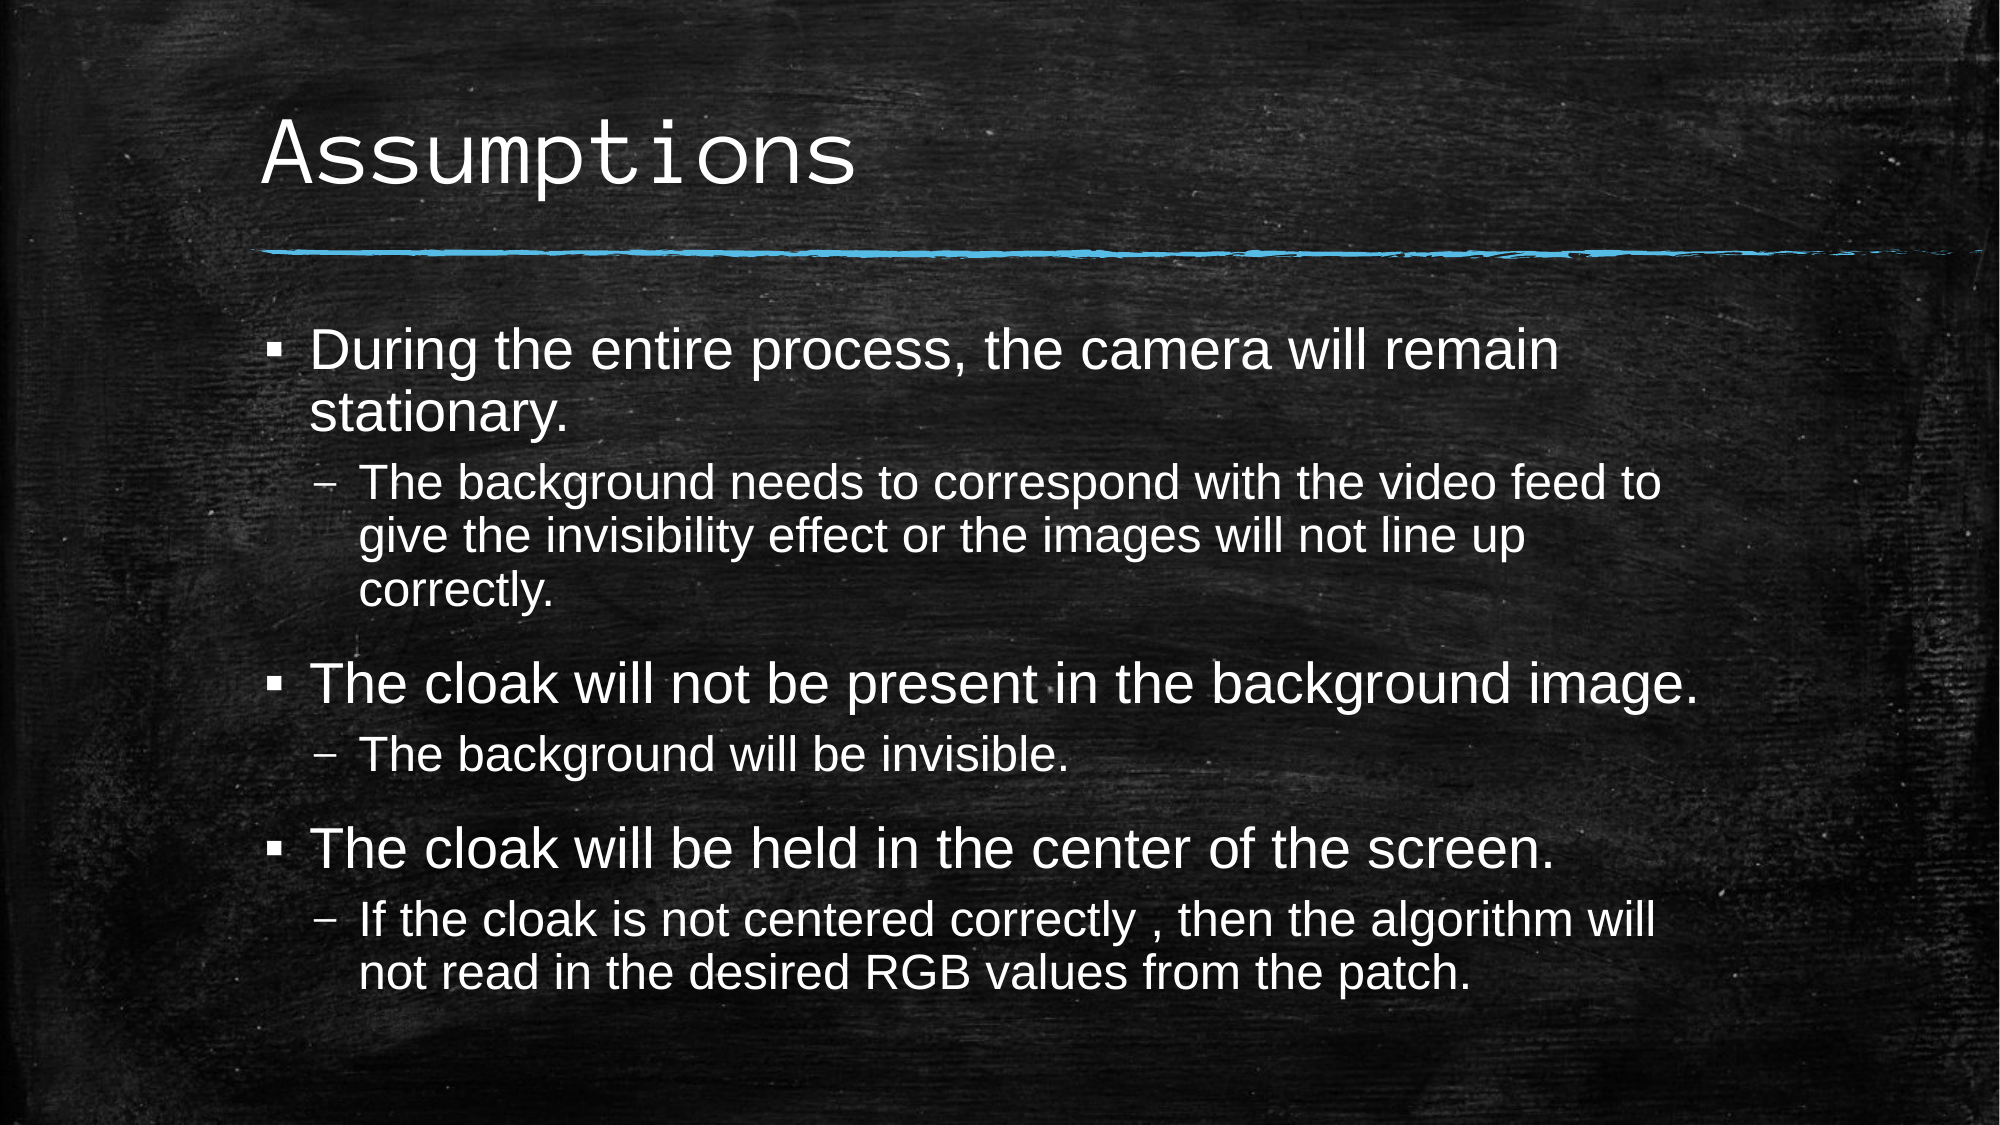

# Assumptions
During the entire process, the camera will remain stationary.
The background needs to correspond with the video feed to give the invisibility effect or the images will not line up correctly.
The cloak will not be present in the background image.
The background will be invisible.
The cloak will be held in the center of the screen.
If the cloak is not centered correctly , then the algorithm will not read in the desired RGB values from the patch.